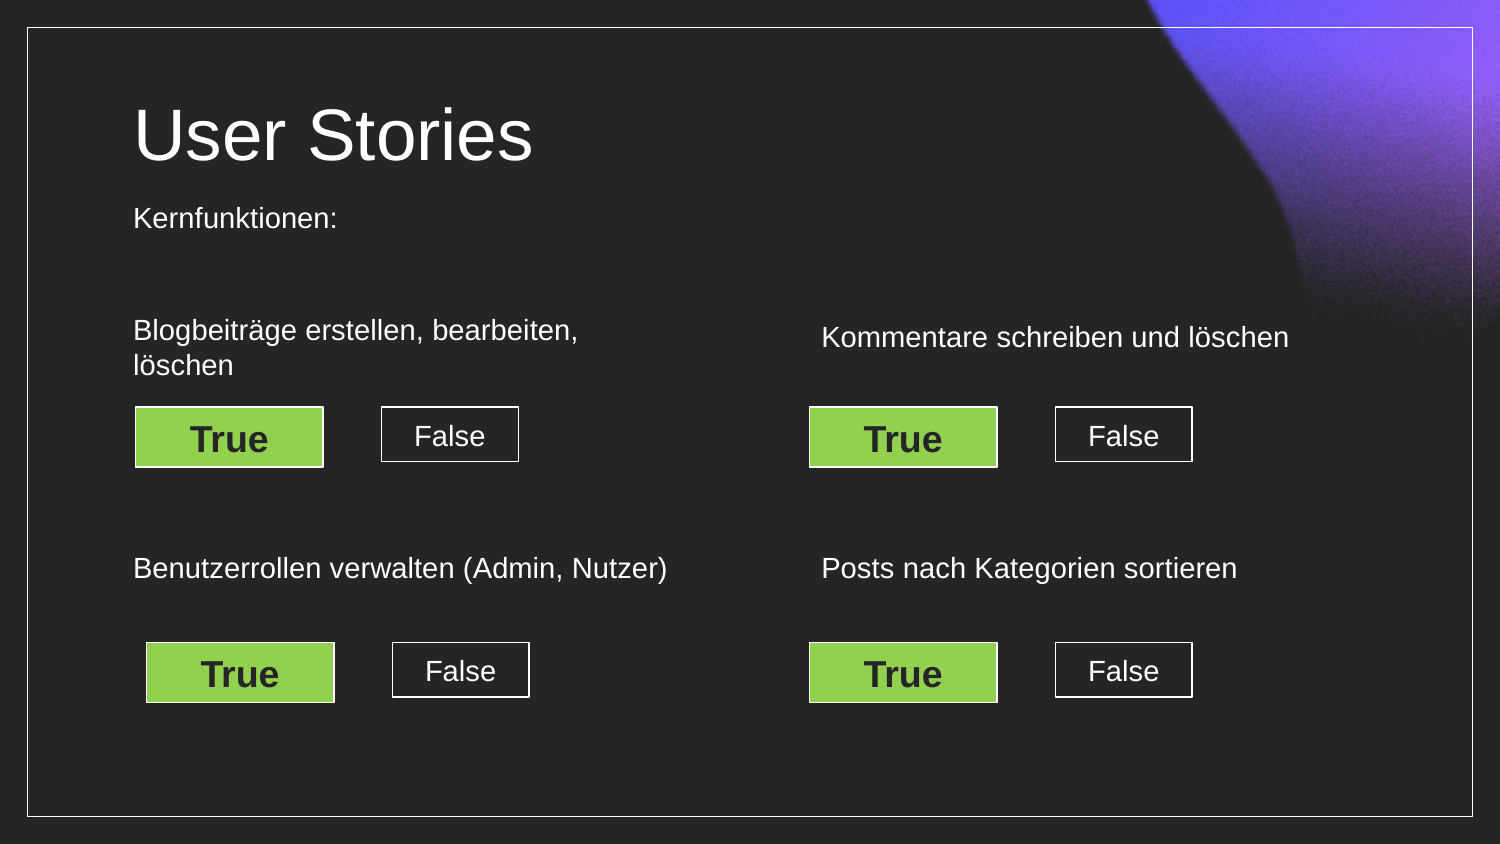

Kommentare schreiben und löschen

# User Stories
Kernfunktionen:
Kommentare schreiben und löschen
Blogbeiträge erstellen, bearbeiten, löschen
True
False
True
False
Benutzerrollen verwalten (Admin, Nutzer)
Posts nach Kategorien sortieren
True
False
True
False